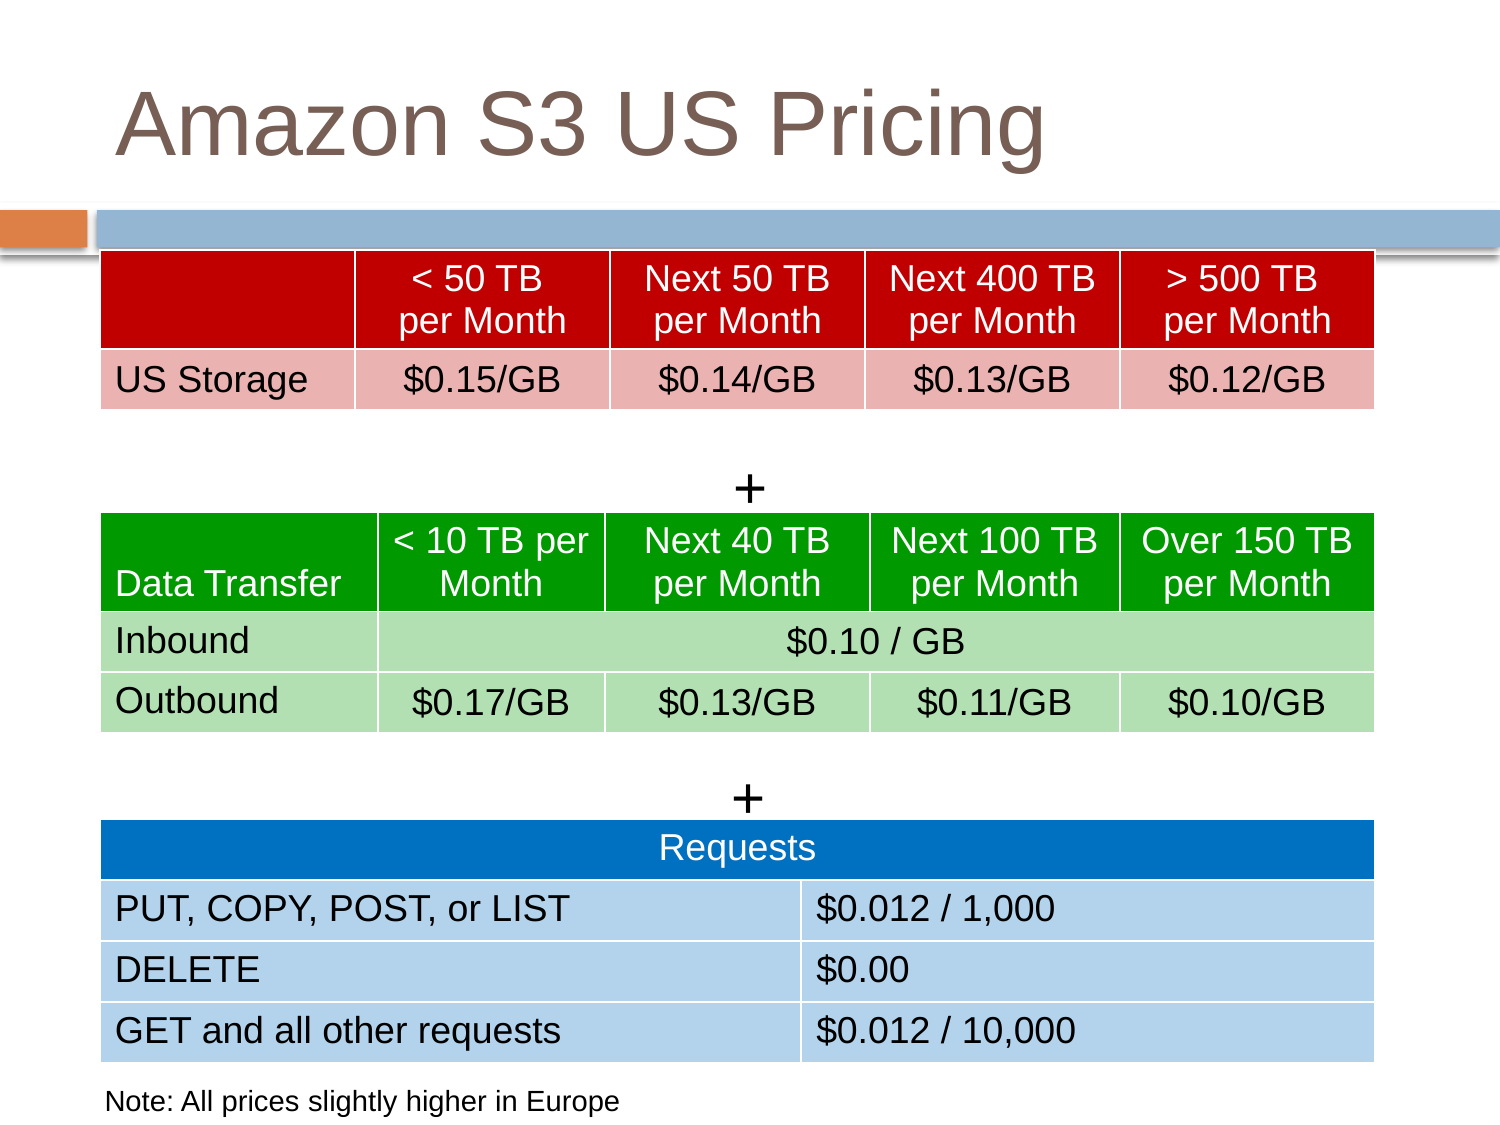

# Amazon S3 US Pricing
|  | < 50 TB per Month | Next 50 TB per Month | Next 400 TB per Month | > 500 TB per Month |
| --- | --- | --- | --- | --- |
| US Storage | $0.15/GB | $0.14/GB | $0.13/GB | $0.12/GB |
+
| Data Transfer | < 10 TB per Month | Next 40 TB per Month | Next 100 TB per Month | Over 150 TB per Month |
| --- | --- | --- | --- | --- |
| Inbound | $0.10 / GB |  |  |  |
| Outbound | $0.17/GB | $0.13/GB | $0.11/GB | $0.10/GB |
+
| Requests |  |
| --- | --- |
| PUT, COPY, POST, or LIST | $0.012 / 1,000 |
| DELETE | $0.00 |
| GET and all other requests | $0.012 / 10,000 |
Note: All prices slightly higher in Europe